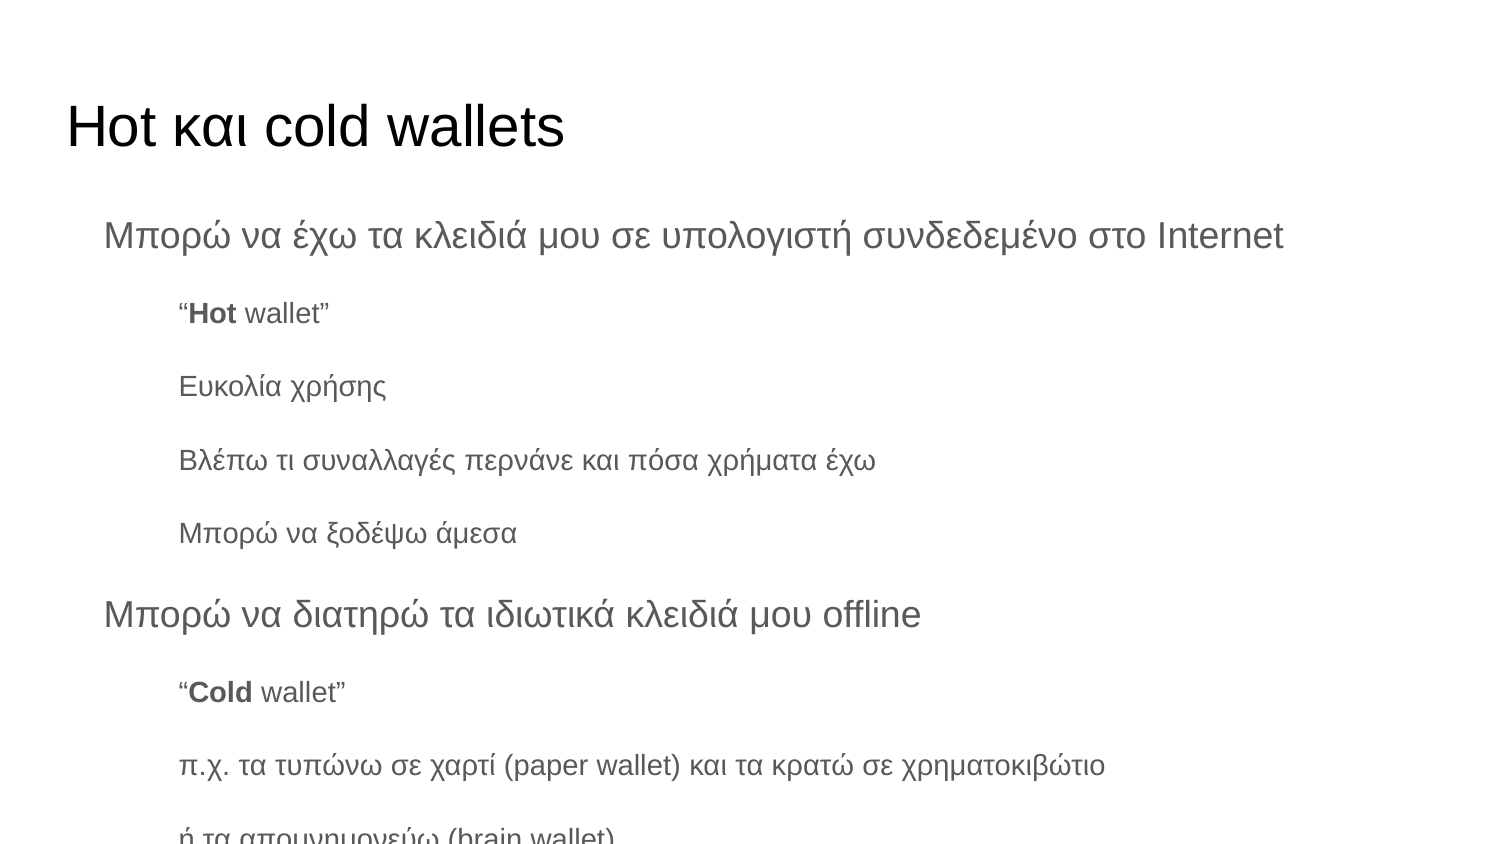

# Hot και cold wallets
Μπορώ να έχω τα κλειδιά μου σε υπολογιστή συνδεδεμένο στο Internet
“Hot wallet”
Ευκολία χρήσης
Βλέπω τι συναλλαγές περνάνε και πόσα χρήματα έχω
Μπορώ να ξοδέψω άμεσα
Μπορώ να διατηρώ τα ιδιωτικά κλειδιά μου offline
“Cold wallet”
π.χ. τα τυπώνω σε χαρτί (paper wallet) και τα κρατώ σε χρηματοκιβώτιο
ή τα απομνημονεύω (brain wallet)
Τα κλειδιά μου είναι πιο ασφαλή από παραβιάσεις
Μπορώ να τα μεταφέρω σε hot wallet αν θέλω να ξοδέψω
Hardware wallet
Ειδική συσκευή που διατηρεί ιδιωτικά bitcoin κλειδιά ασφαλή